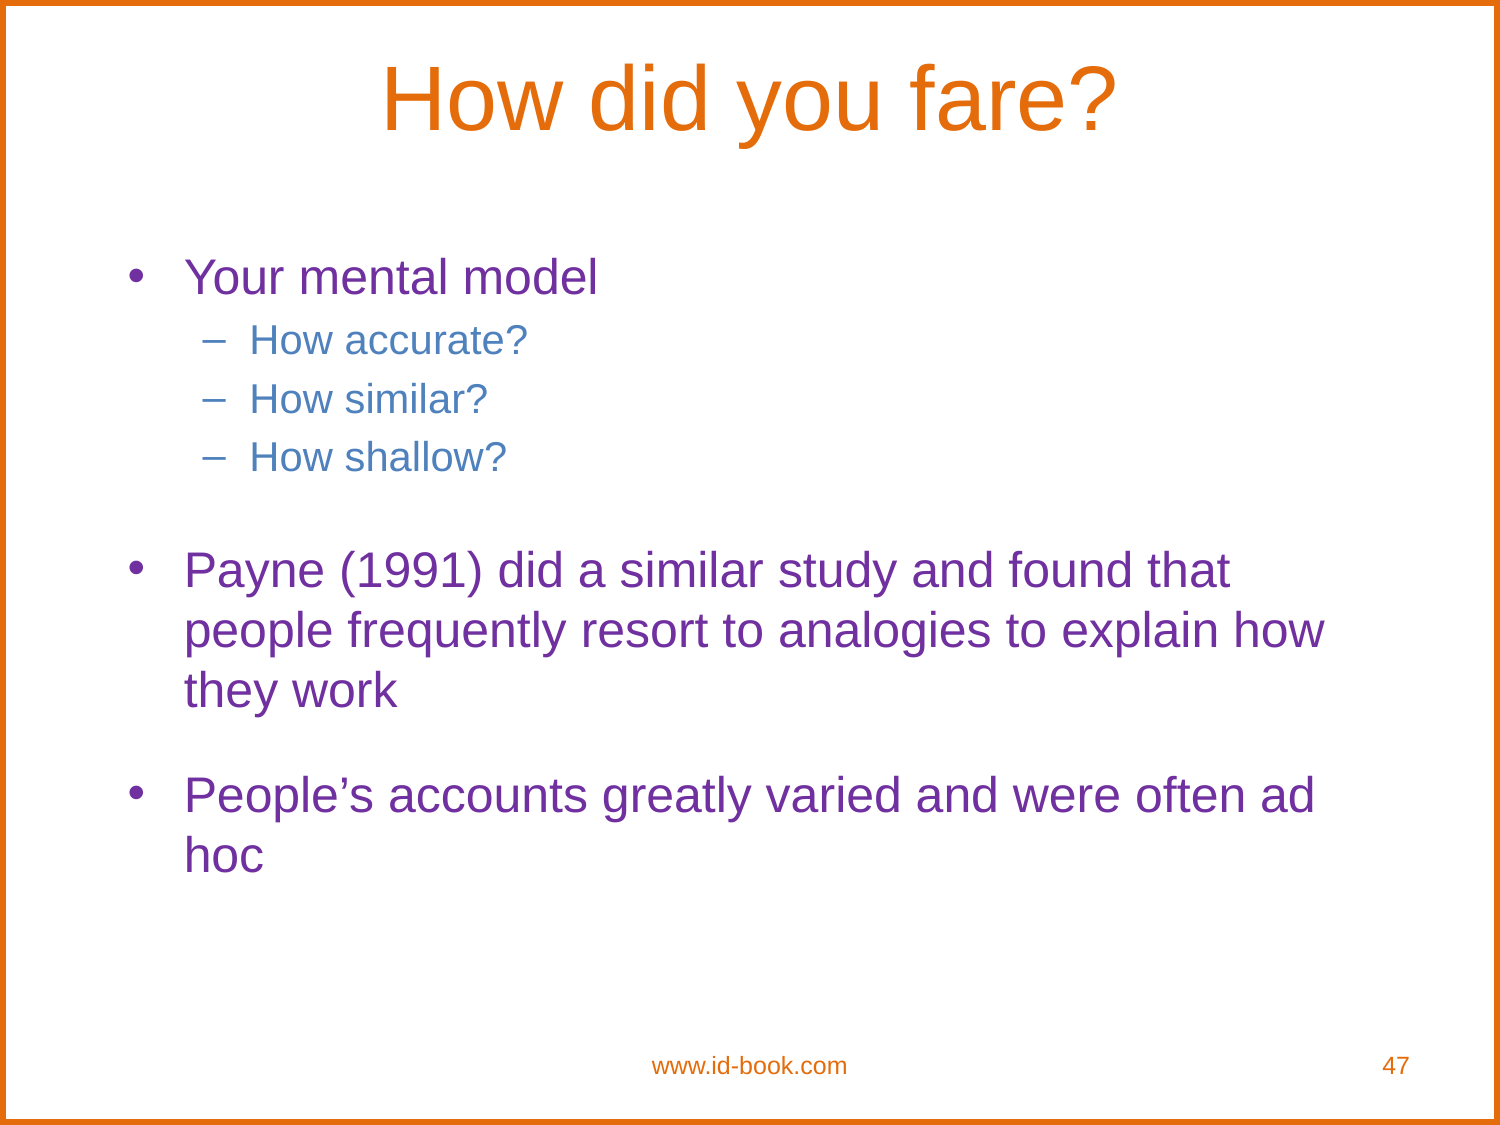

How did you fare?
Your mental model
How accurate?
How similar?
How shallow?

Payne (1991) did a similar study and found that people frequently resort to analogies to explain how they work

People’s accounts greatly varied and were often ad hoc
www.id-book.com
47